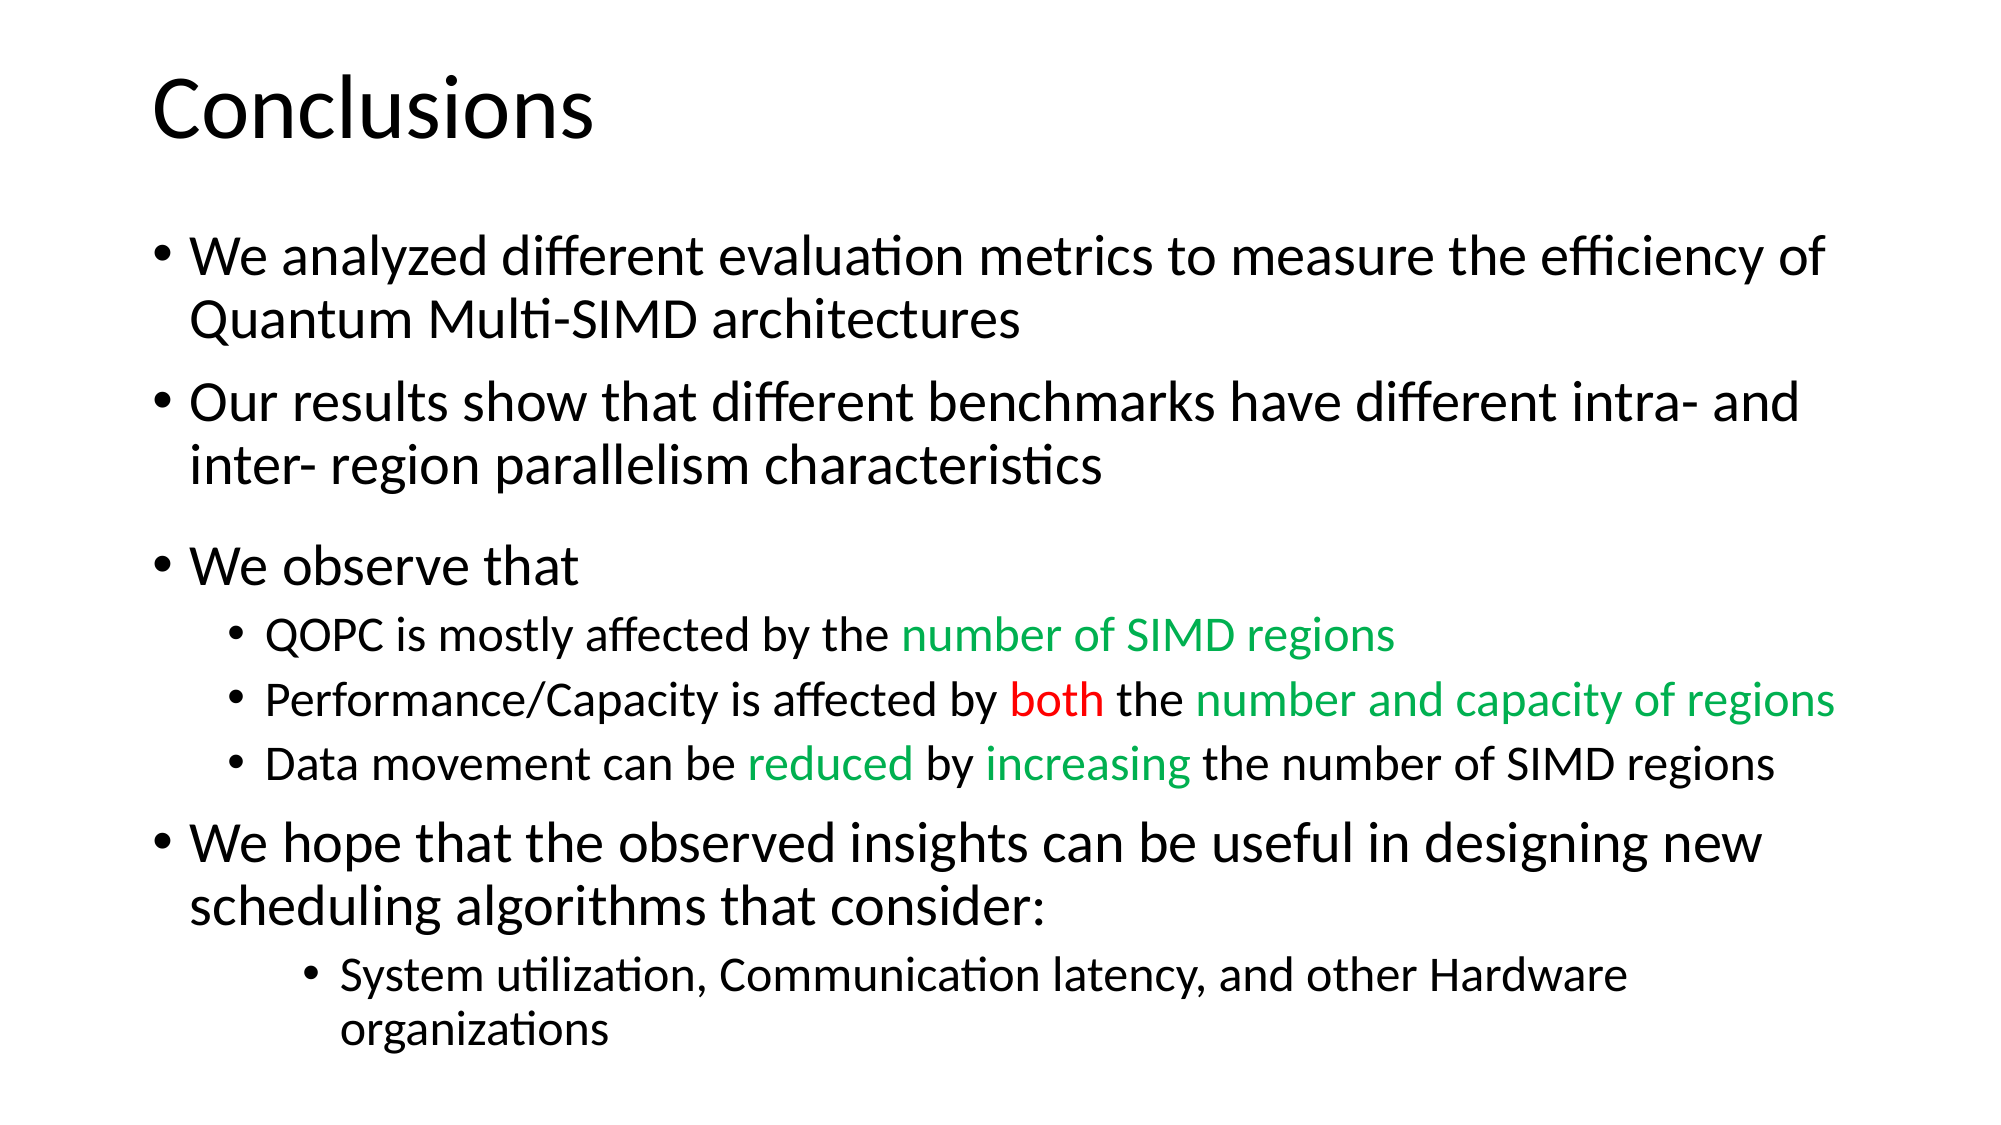

# Conclusions
We analyzed different evaluation metrics to measure the efficiency of Quantum Multi-SIMD architectures
Our results show that different benchmarks have different intra- and inter- region parallelism characteristics
We observe that
QOPC is mostly affected by the number of SIMD regions
Performance/Capacity is affected by both the number and capacity of regions
Data movement can be reduced by increasing the number of SIMD regions
We hope that the observed insights can be useful in designing new scheduling algorithms that consider:
System utilization, Communication latency, and other Hardware organizations